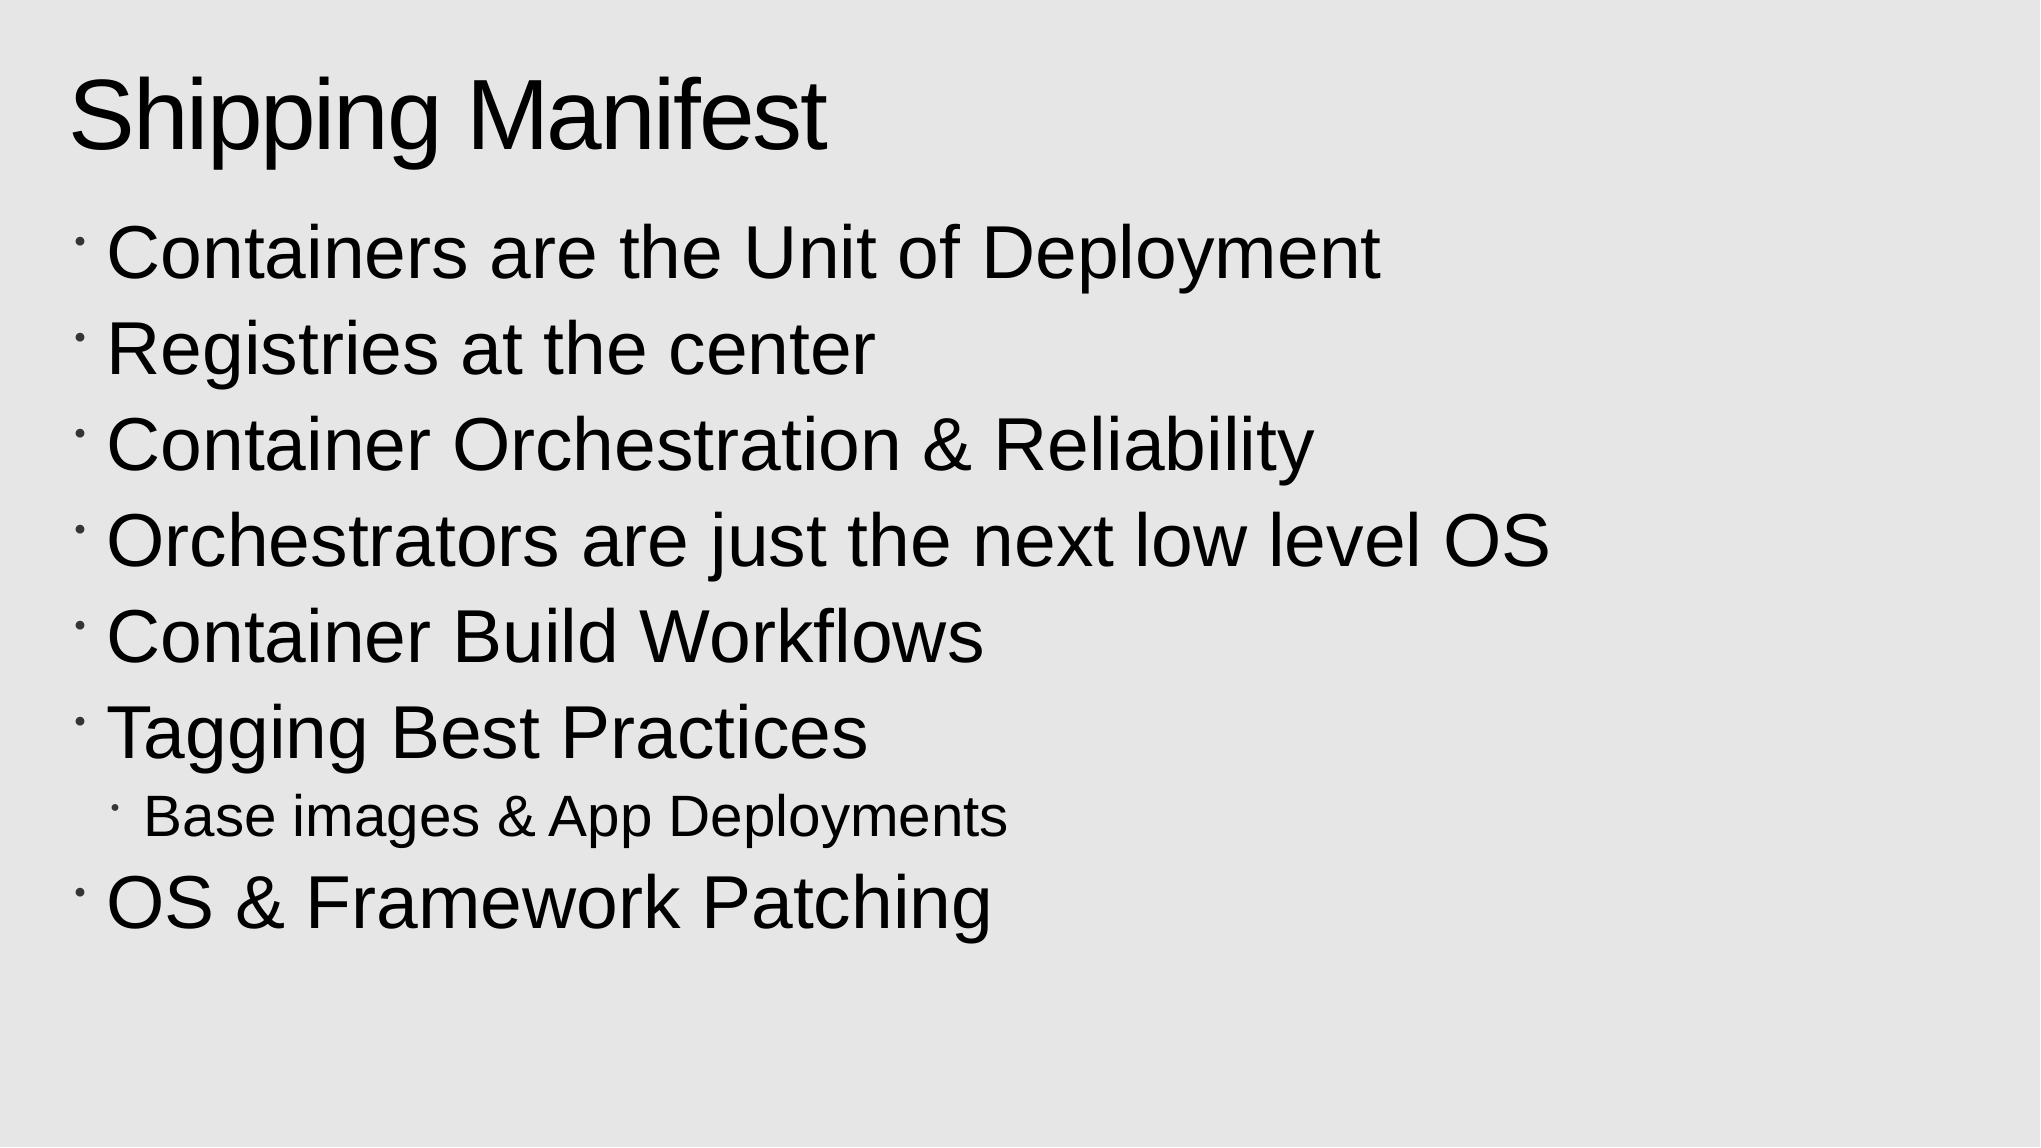

# Shipping Manifest
Containers are the Unit of Deployment
Registries at the center
Container Orchestration & Reliability
Orchestrators are just the next low level OS
Container Build Workflows
Tagging Best Practices
Base images & App Deployments
OS & Framework Patching